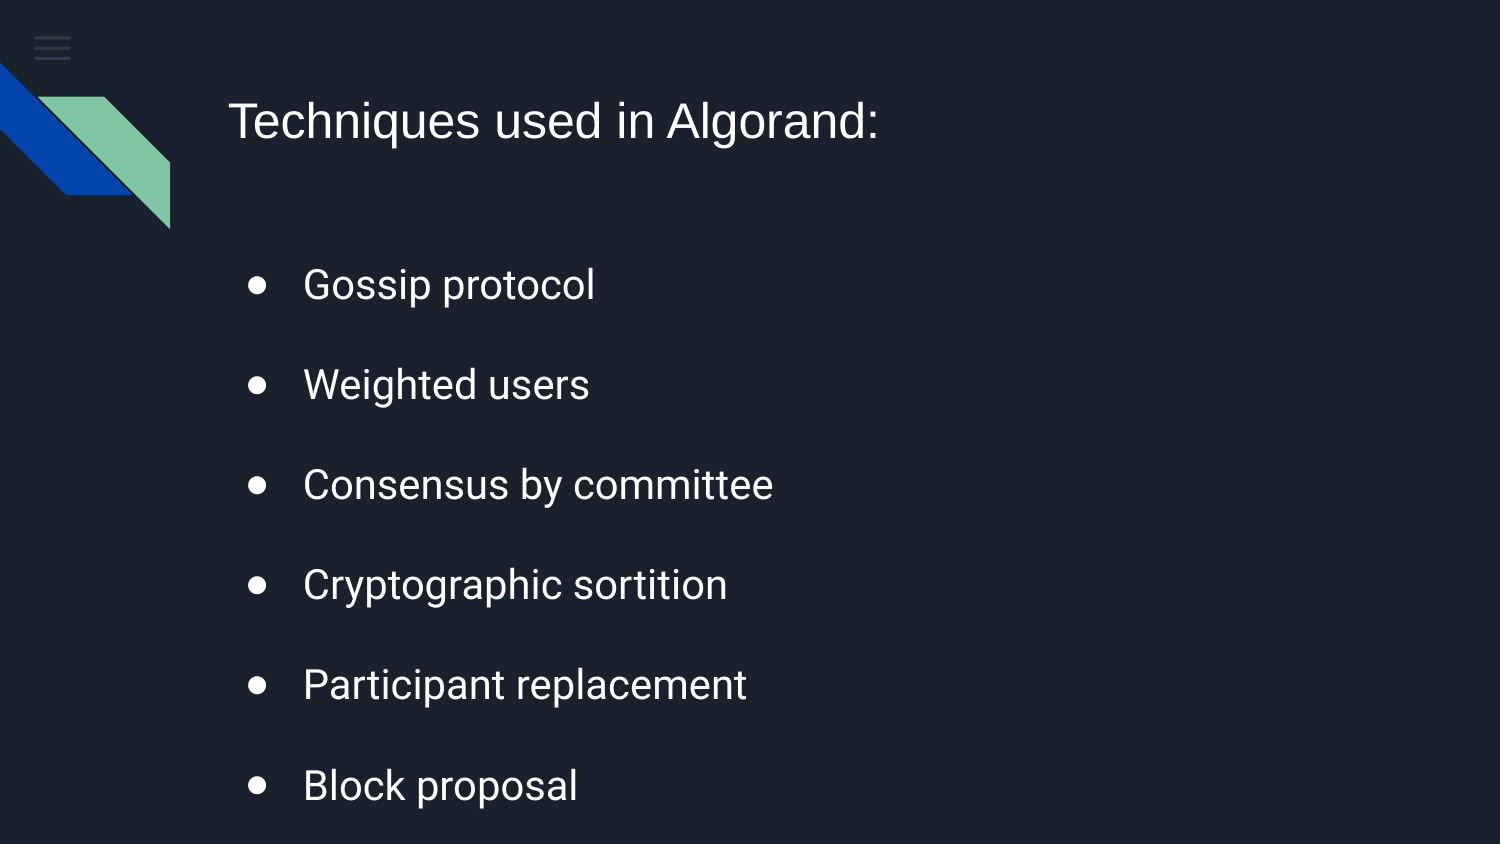

# Techniques used in Algorand:

Gossip protocol
Weighted users
Consensus by committee
Cryptographic sortition
Participant replacement
Block proposal